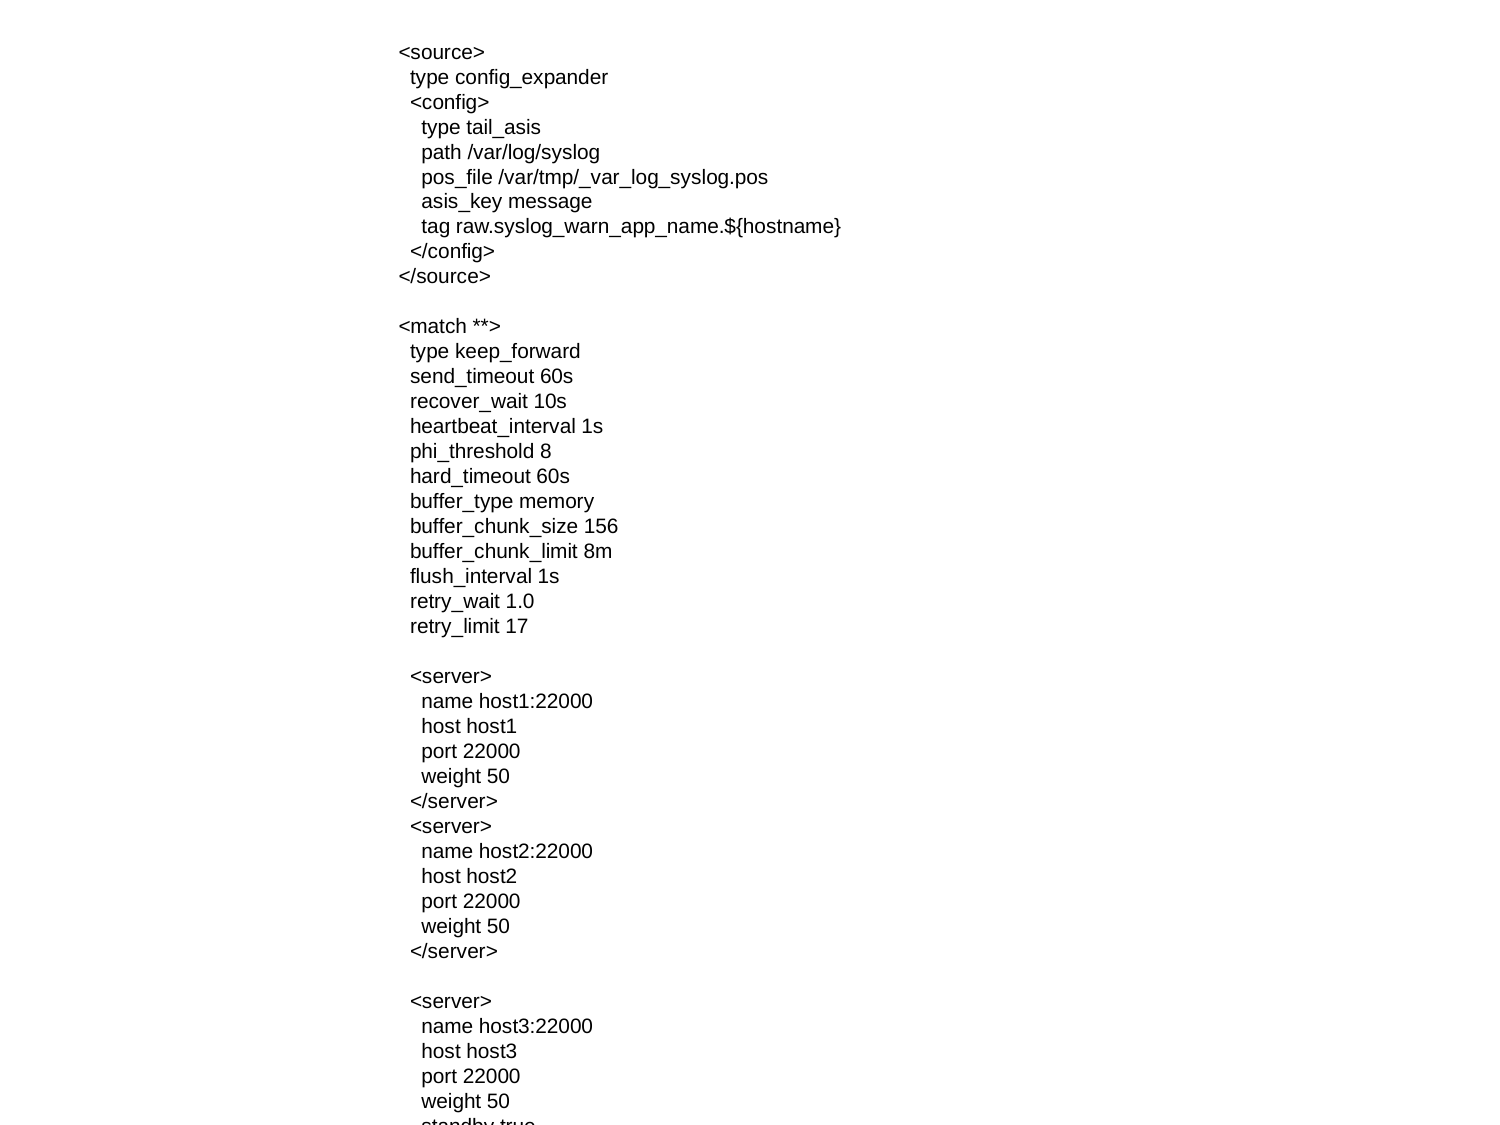

<source>
  type config_expander
  <config>
    type tail_asis
    path /var/log/syslog
    pos_file /var/tmp/_var_log_syslog.pos
    asis_key message
    tag raw.syslog_warn_app_name.${hostname}
  </config>
</source>

<match **>
  type keep_forward
  send_timeout 60s
  recover_wait 10s
  heartbeat_interval 1s
  phi_threshold 8
  hard_timeout 60s
  buffer_type memory
  buffer_chunk_size 156
  buffer_chunk_limit 8m
  flush_interval 1s
  retry_wait 1.0
  retry_limit 17

  <server>
    name host1:22000
    host host1
    port 22000
    weight 50
  </server>
  <server>
    name host2:22000
    host host2
    port 22000
    weight 50
  </server>

  <server>
    name host3:22000
    host host3
    port 22000
    weight 50
    standby true
  </server>

  <secondary>
    type file
    path /var/log/td-agent/td-agent-failed.log
  </secondary>
</match>